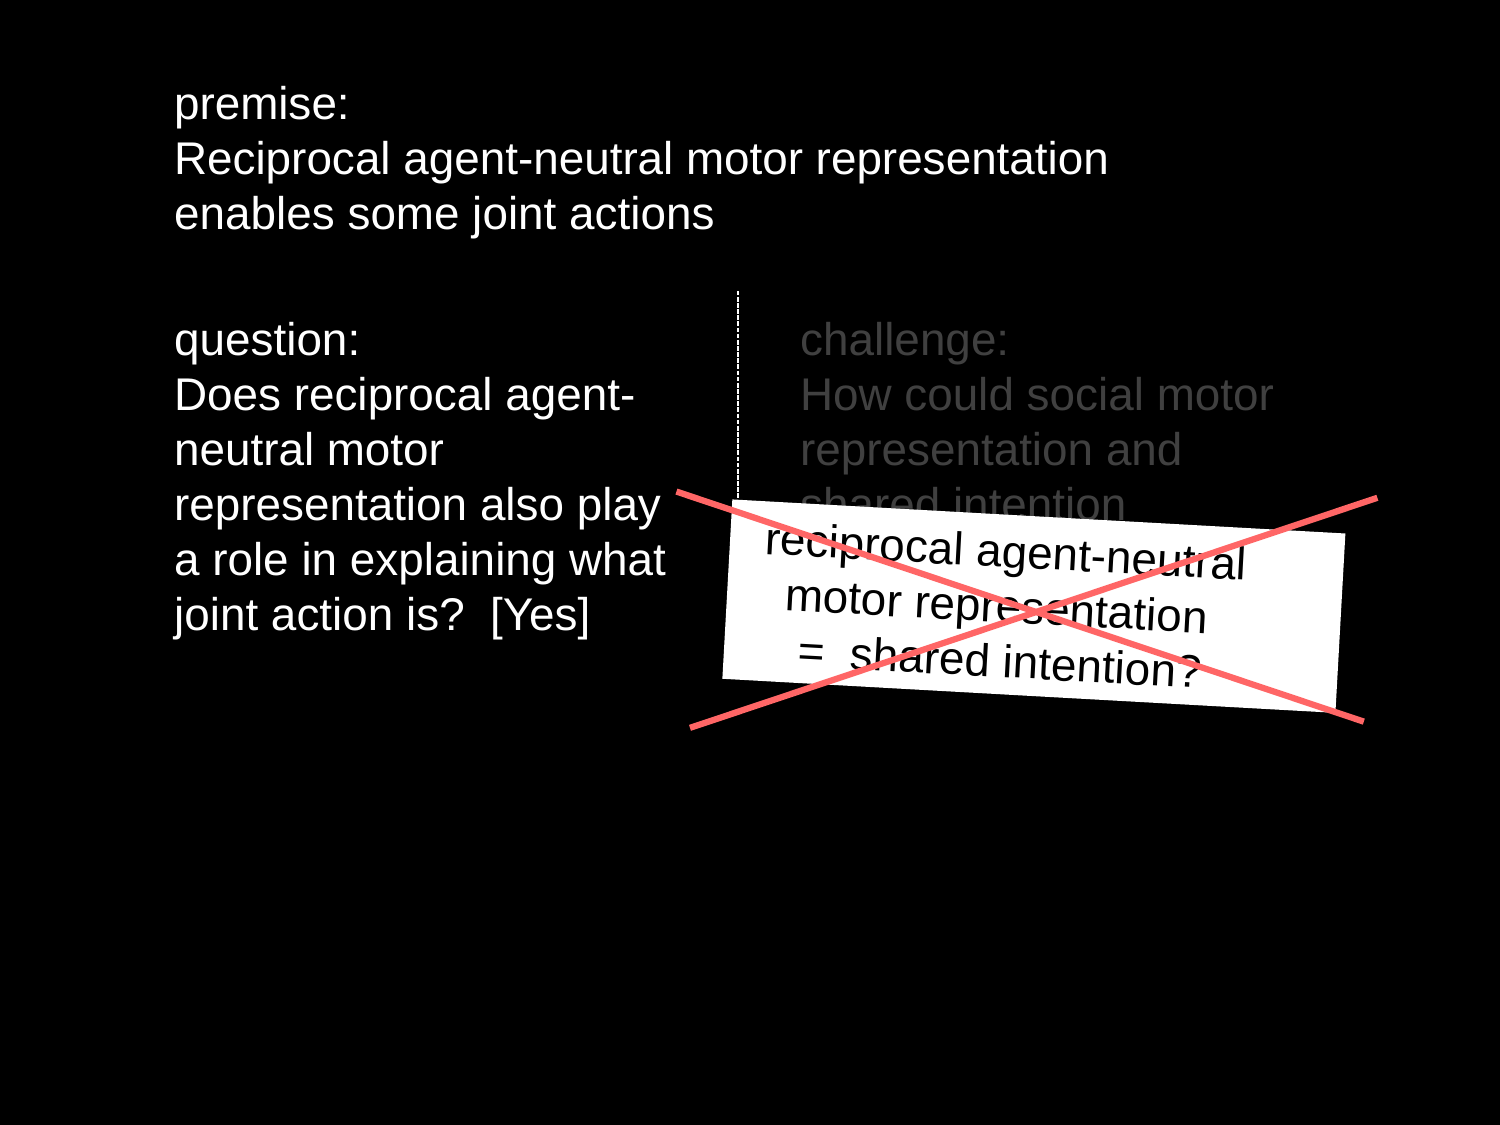

premise:
Reciprocal agent-neutral motor representation enables some joint actions
question:
Does reciprocal agent-neutral motor representation also play a role in explaining what joint action is?  [Yes]
challenge:
How could social motor representation and shared intention harmoniously contribute to joint action?
?
reciprocal agent-neutral motor representation
=  shared intention?